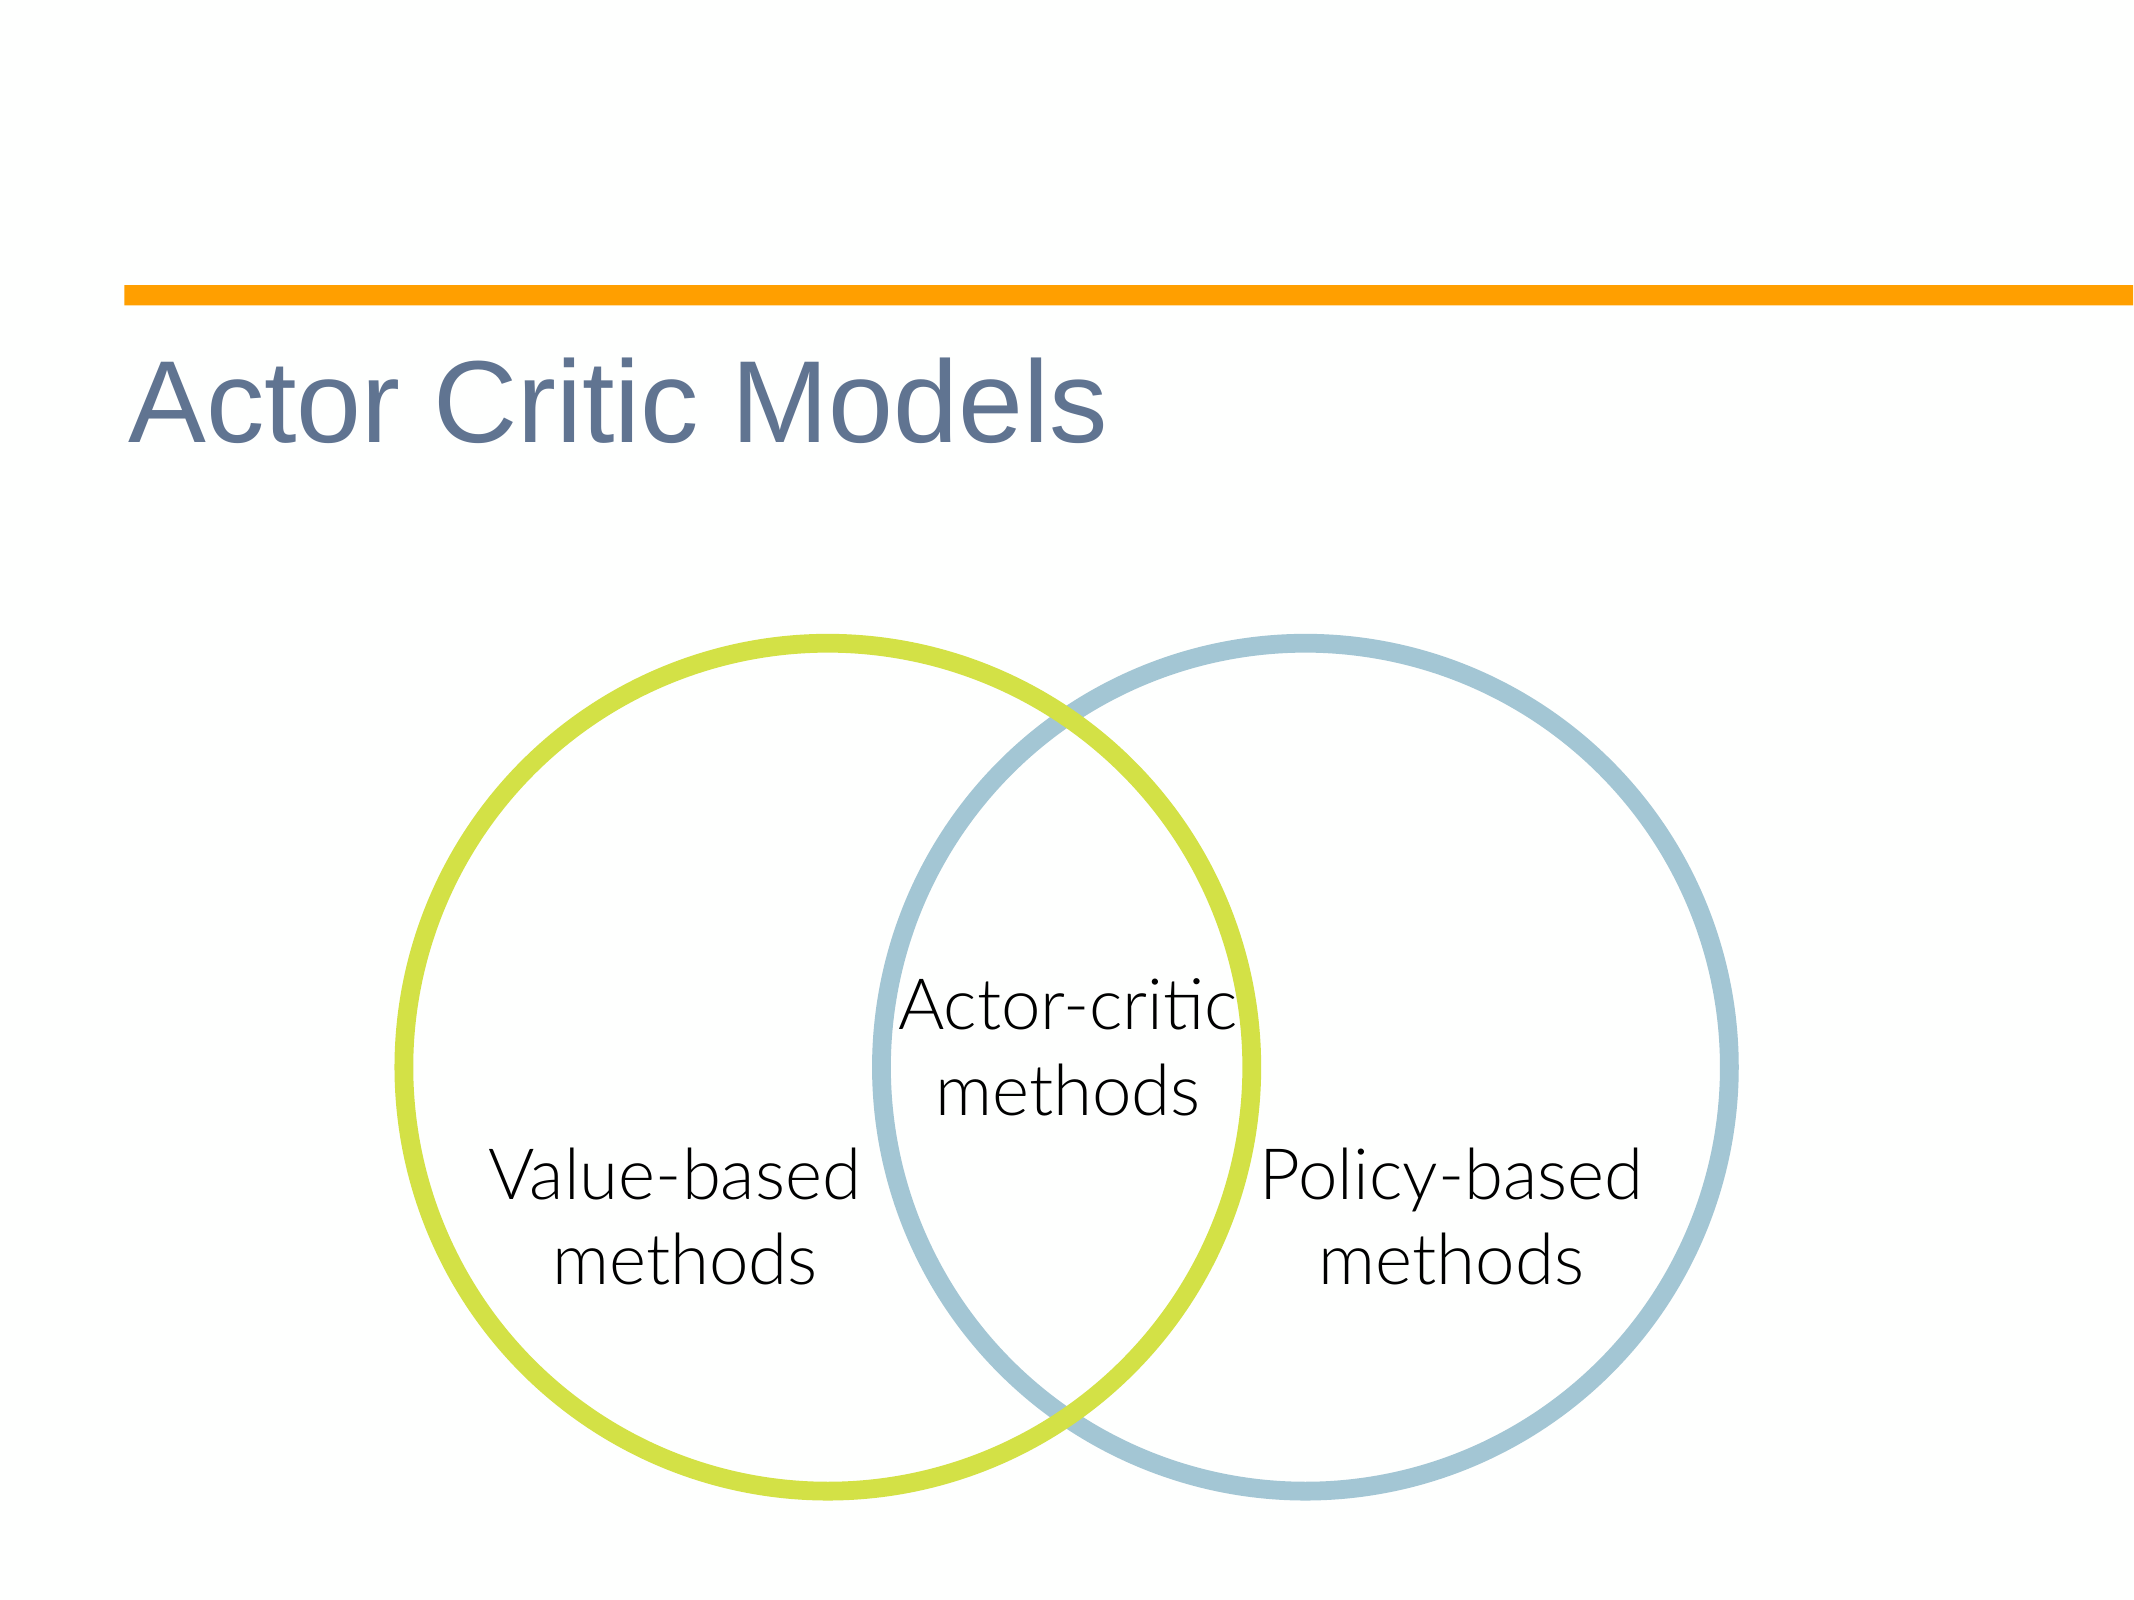

Actor Critic Models

Actor-critic methods
Value-based
methods
Policy-based methods